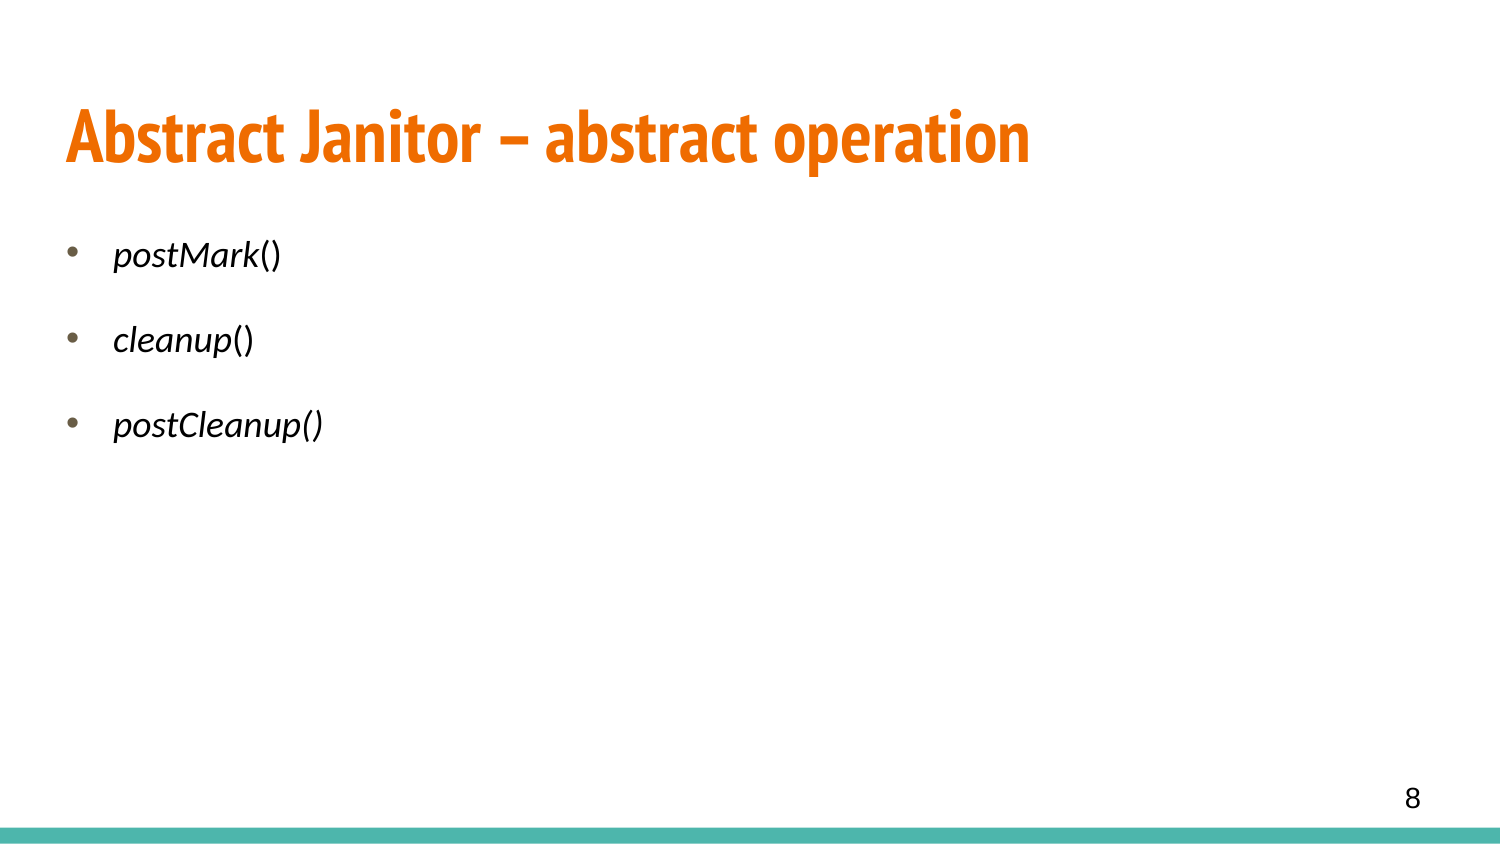

# Abstract Janitor – abstract operation
postMark()
cleanup()
postCleanup()

8